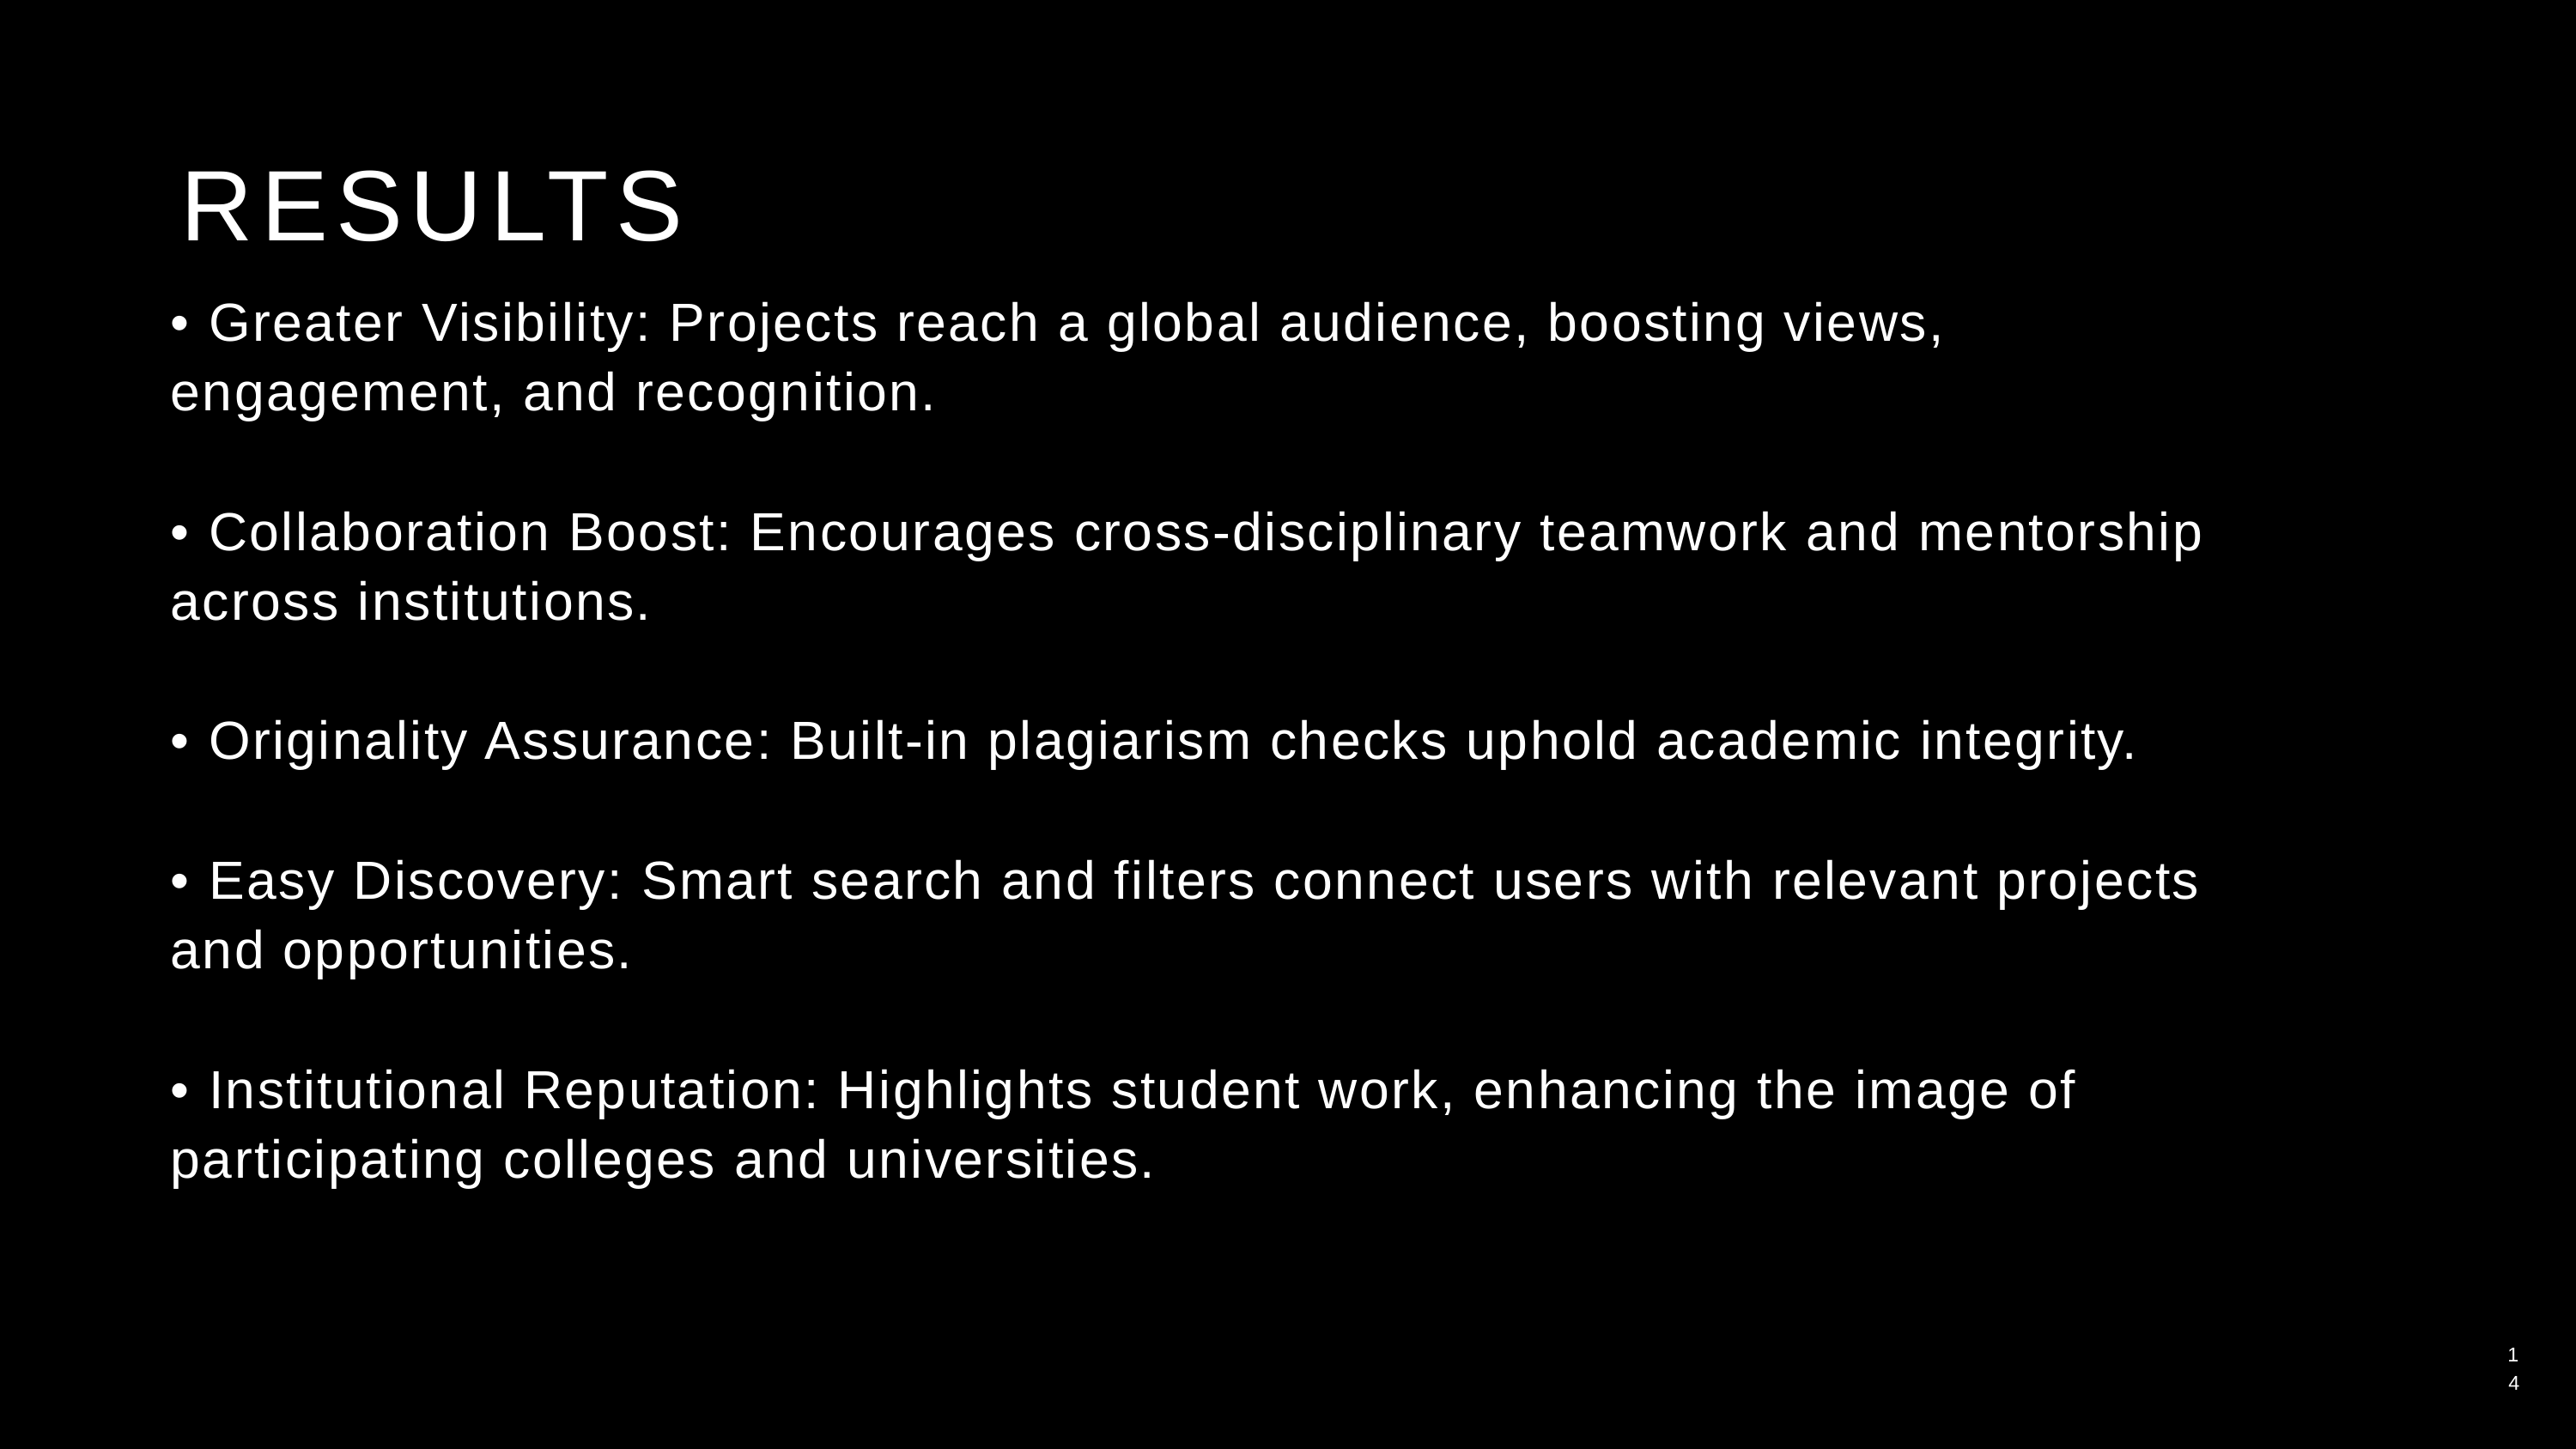

RESULTS

• Greater Visibility: Projects reach a global audience, boosting views, engagement, and recognition.

• Collaboration Boost: Encourages cross-disciplinary teamwork and mentorship across institutions.

• Originality Assurance: Built-in plagiarism checks uphold academic integrity.

• Easy Discovery: Smart search and filters connect users with relevant projects and opportunities.

• Institutional Reputation: Highlights student work, enhancing the image of participating colleges and universities.

14